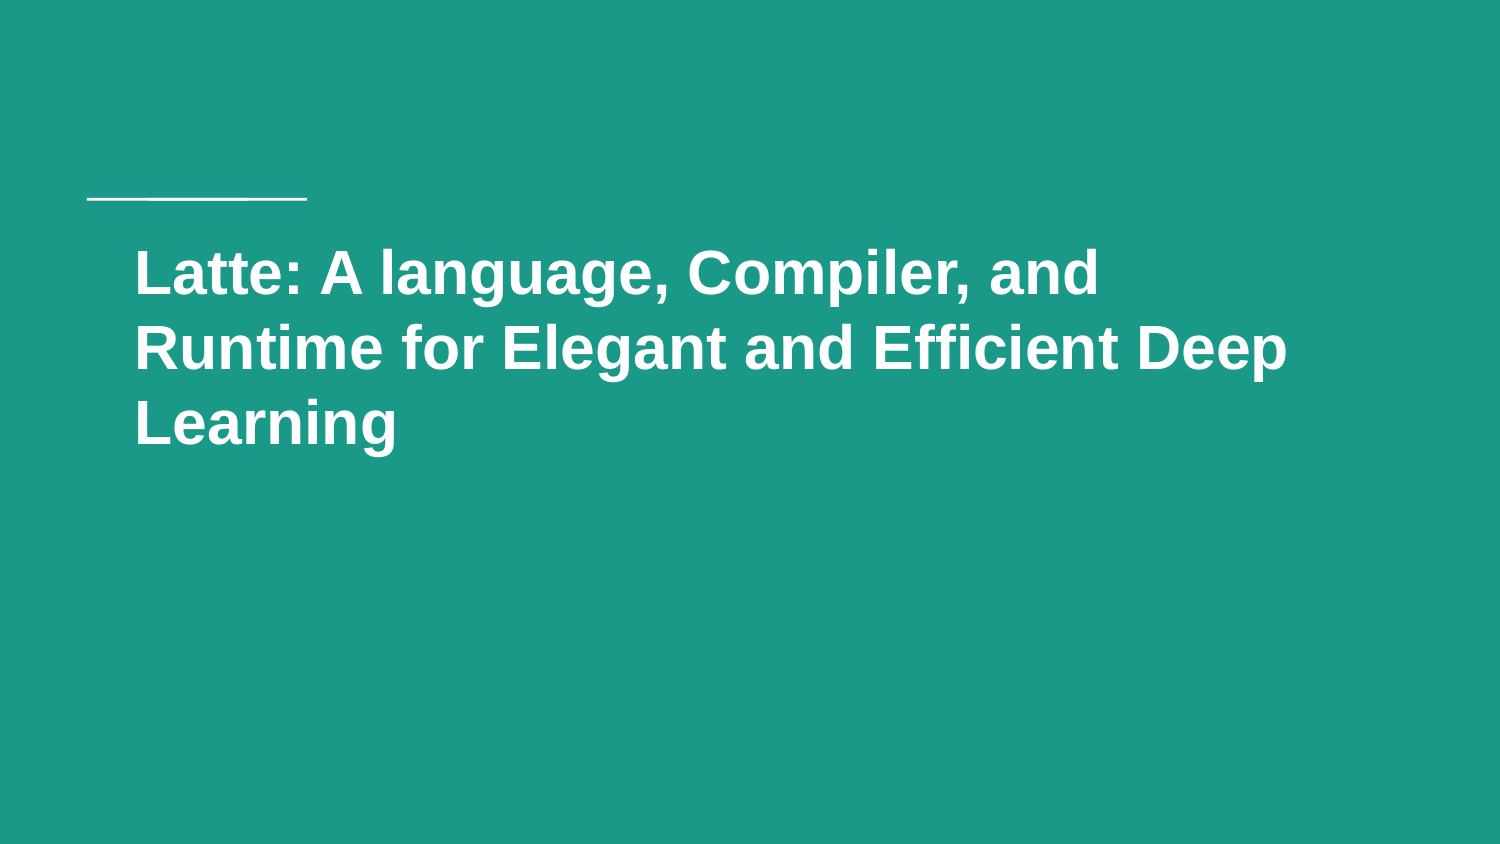

# Latte: A language, Compiler, and Runtime for Elegant and Efficient Deep Learning